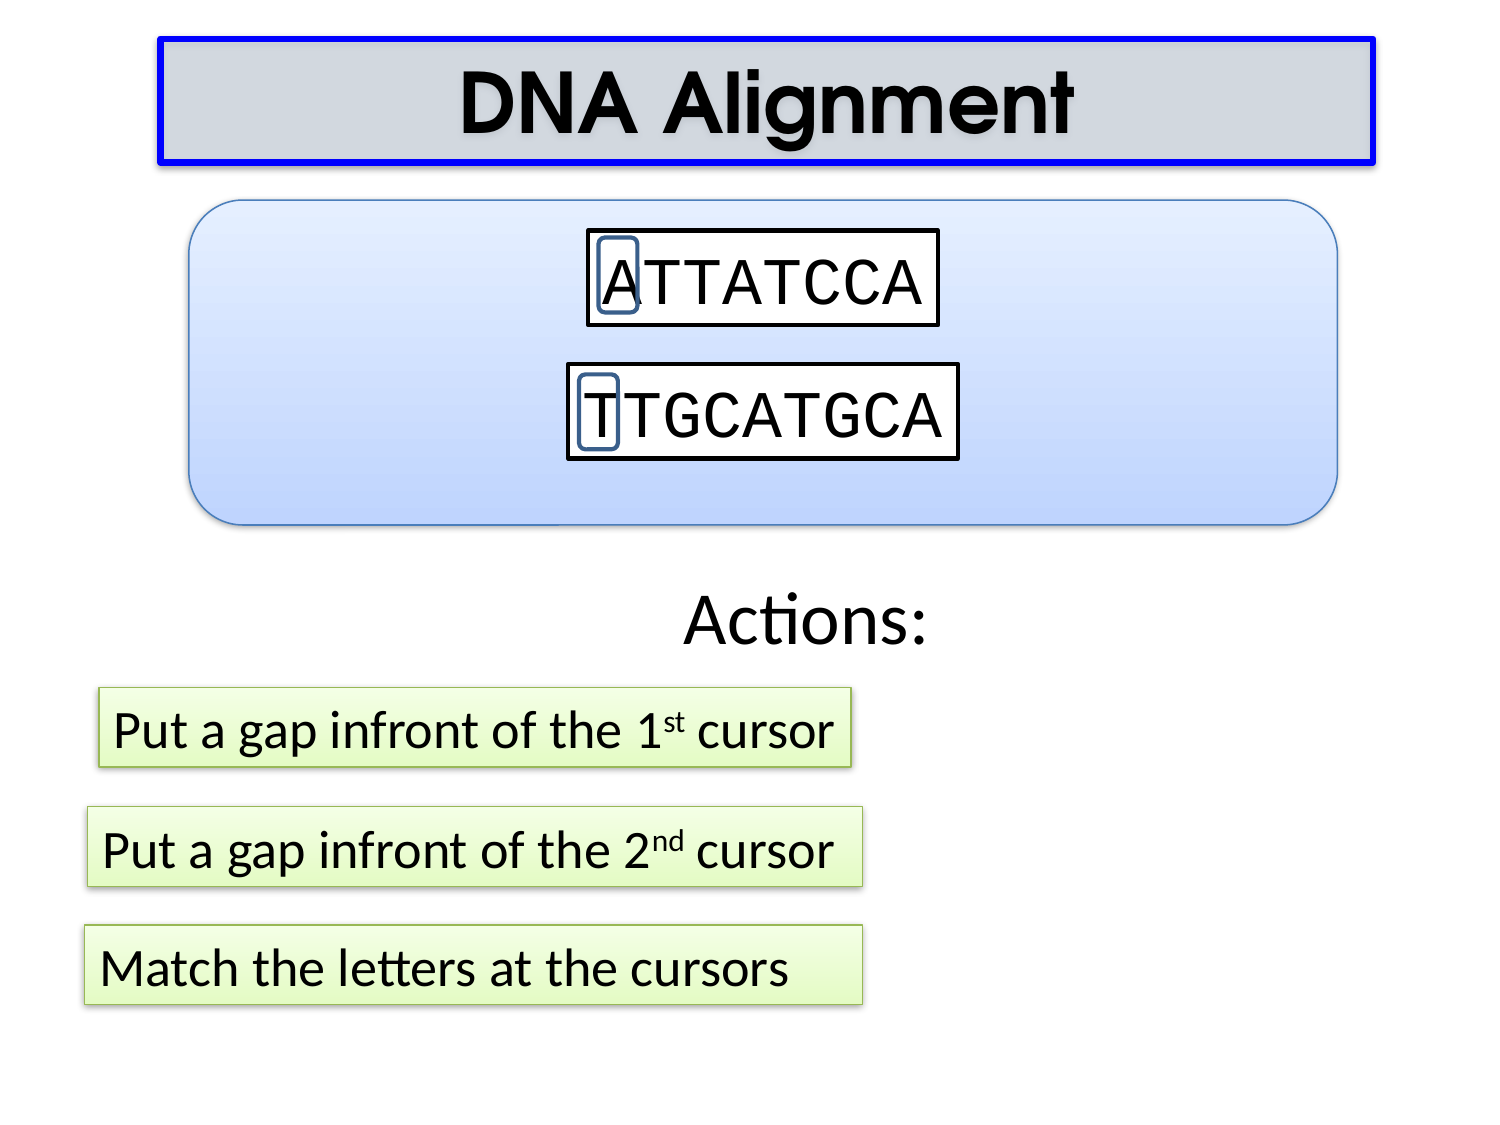

DNA Alignment

ATTATCCA

TTGCATGCA

Actions:
Put a gap infront of the 1st cursor
Put a gap infront of the 2nd cursor
Match the letters at the cursors